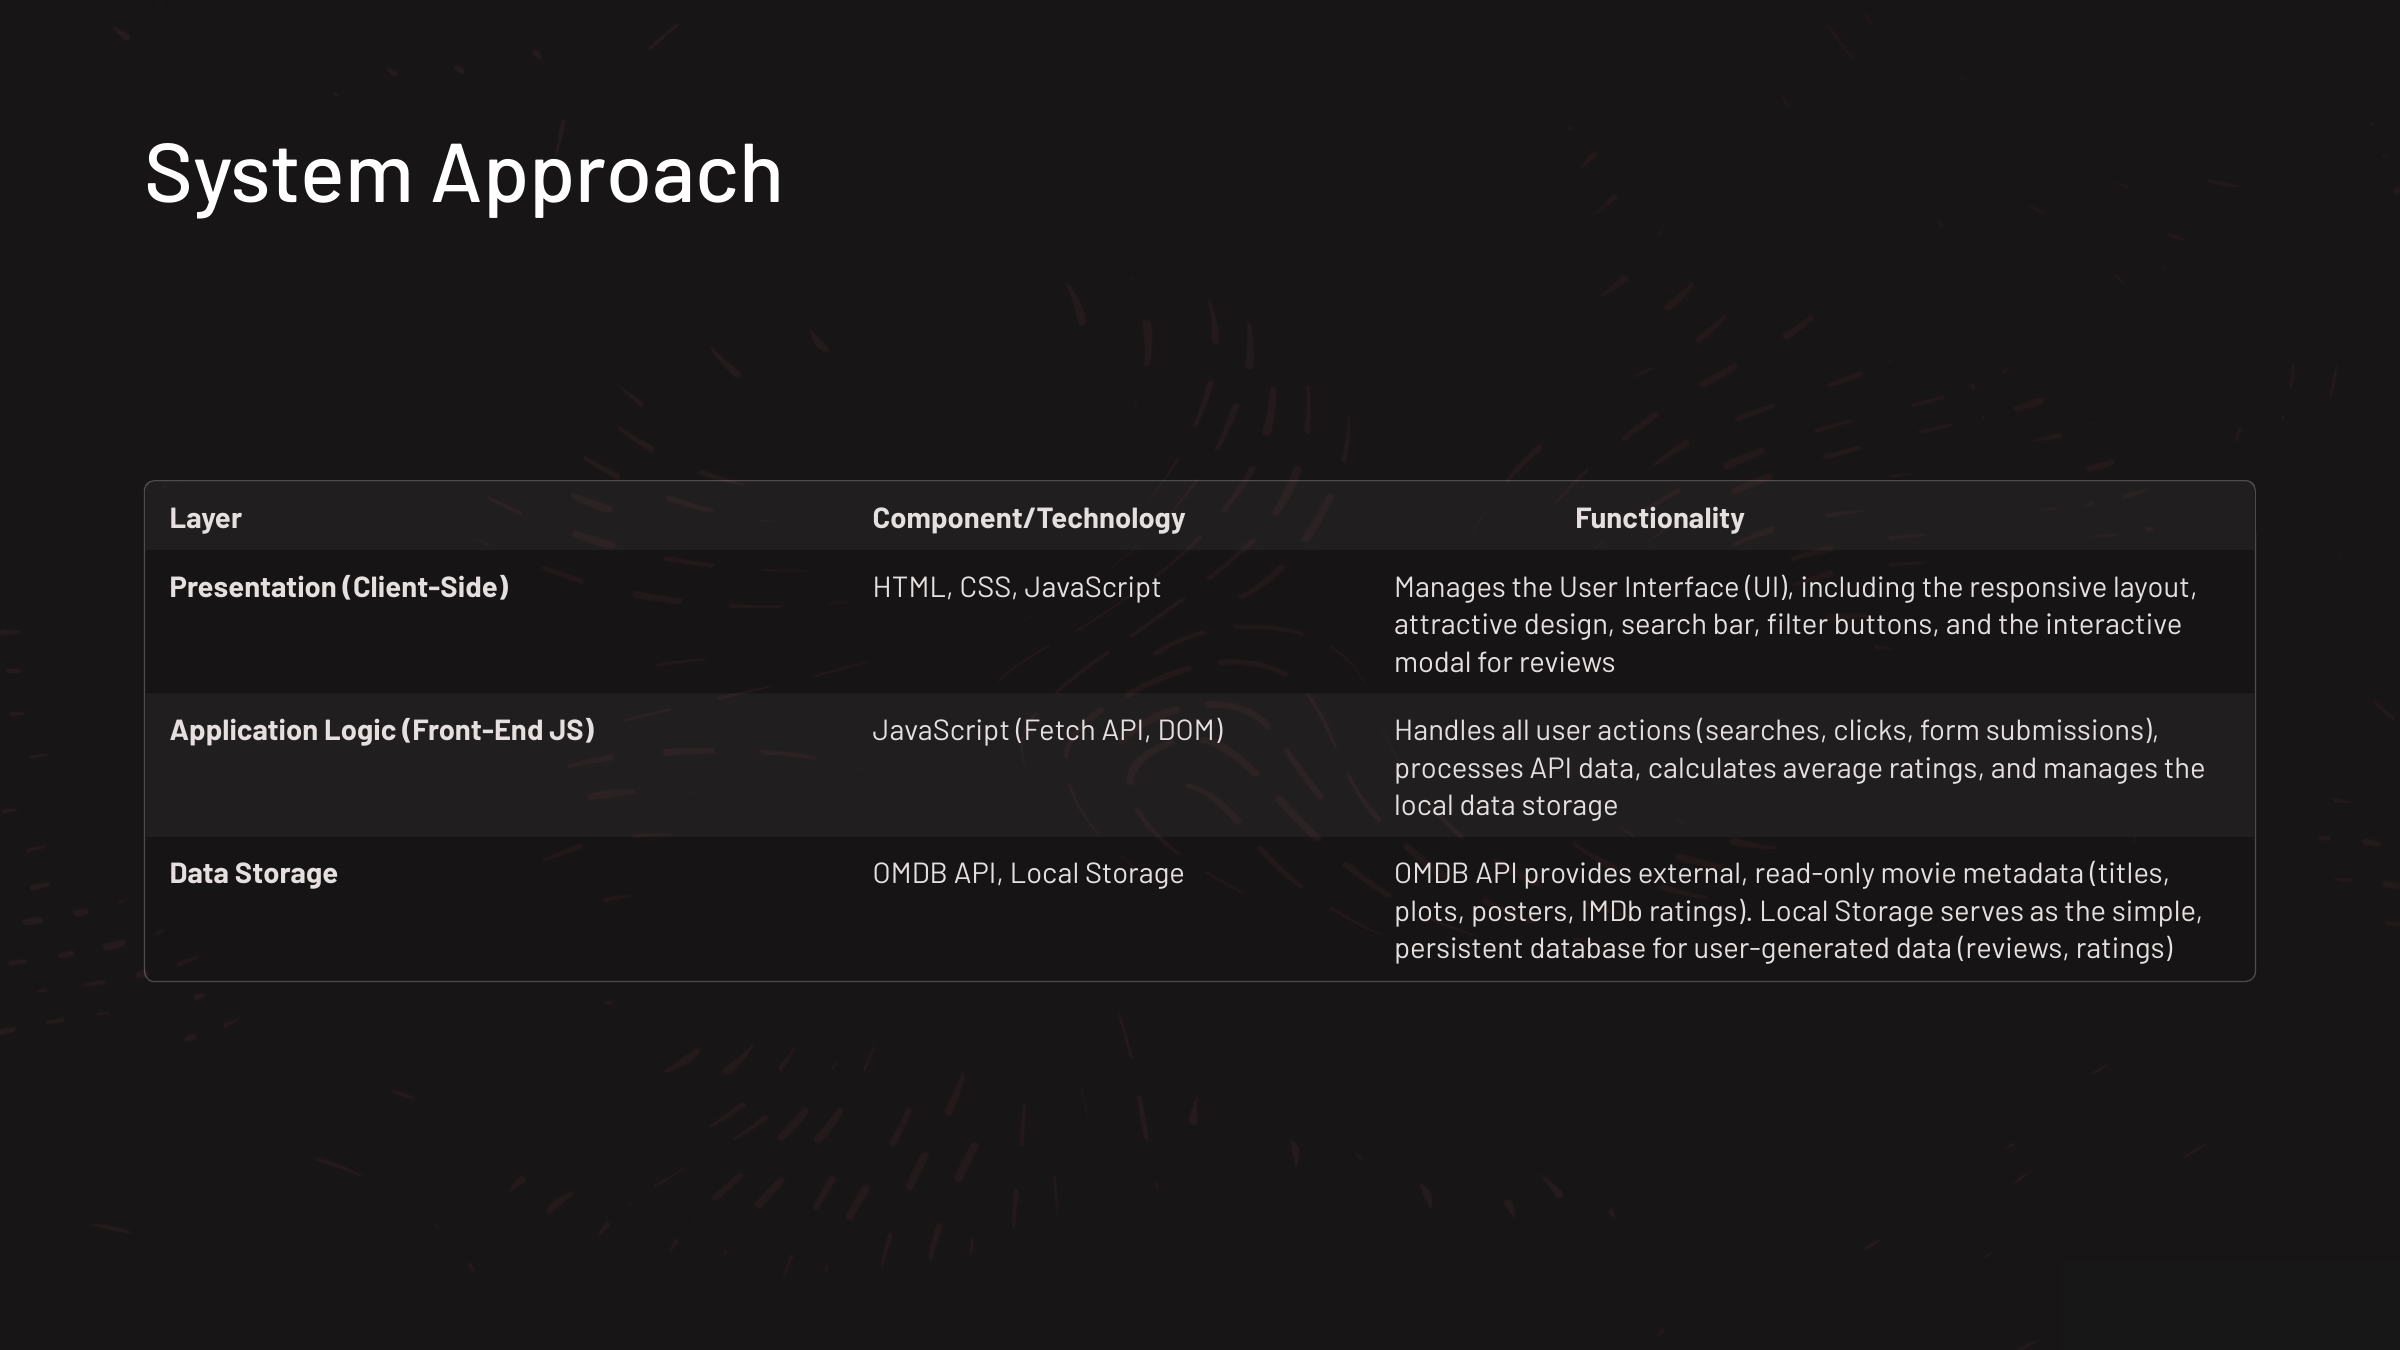

System Approach

Layer
Component/Technology
Functionality

Presentation (Client-Side)
HTML, CSS, JavaScript
Manages the User Interface (UI), including the responsive layout, attractive design, search bar, filter buttons, and the interactive modal for reviews

Application Logic (Front-End JS)
JavaScript (Fetch API, DOM)
Handles all user actions (searches, clicks, form submissions), processes API data, calculates average ratings, and manages the local data storage

Data Storage
OMDB API, Local Storage
OMDB API provides external, read-only movie metadata (titles, plots, posters, IMDb ratings). Local Storage serves as the simple, persistent database for user-generated data (reviews, ratings)